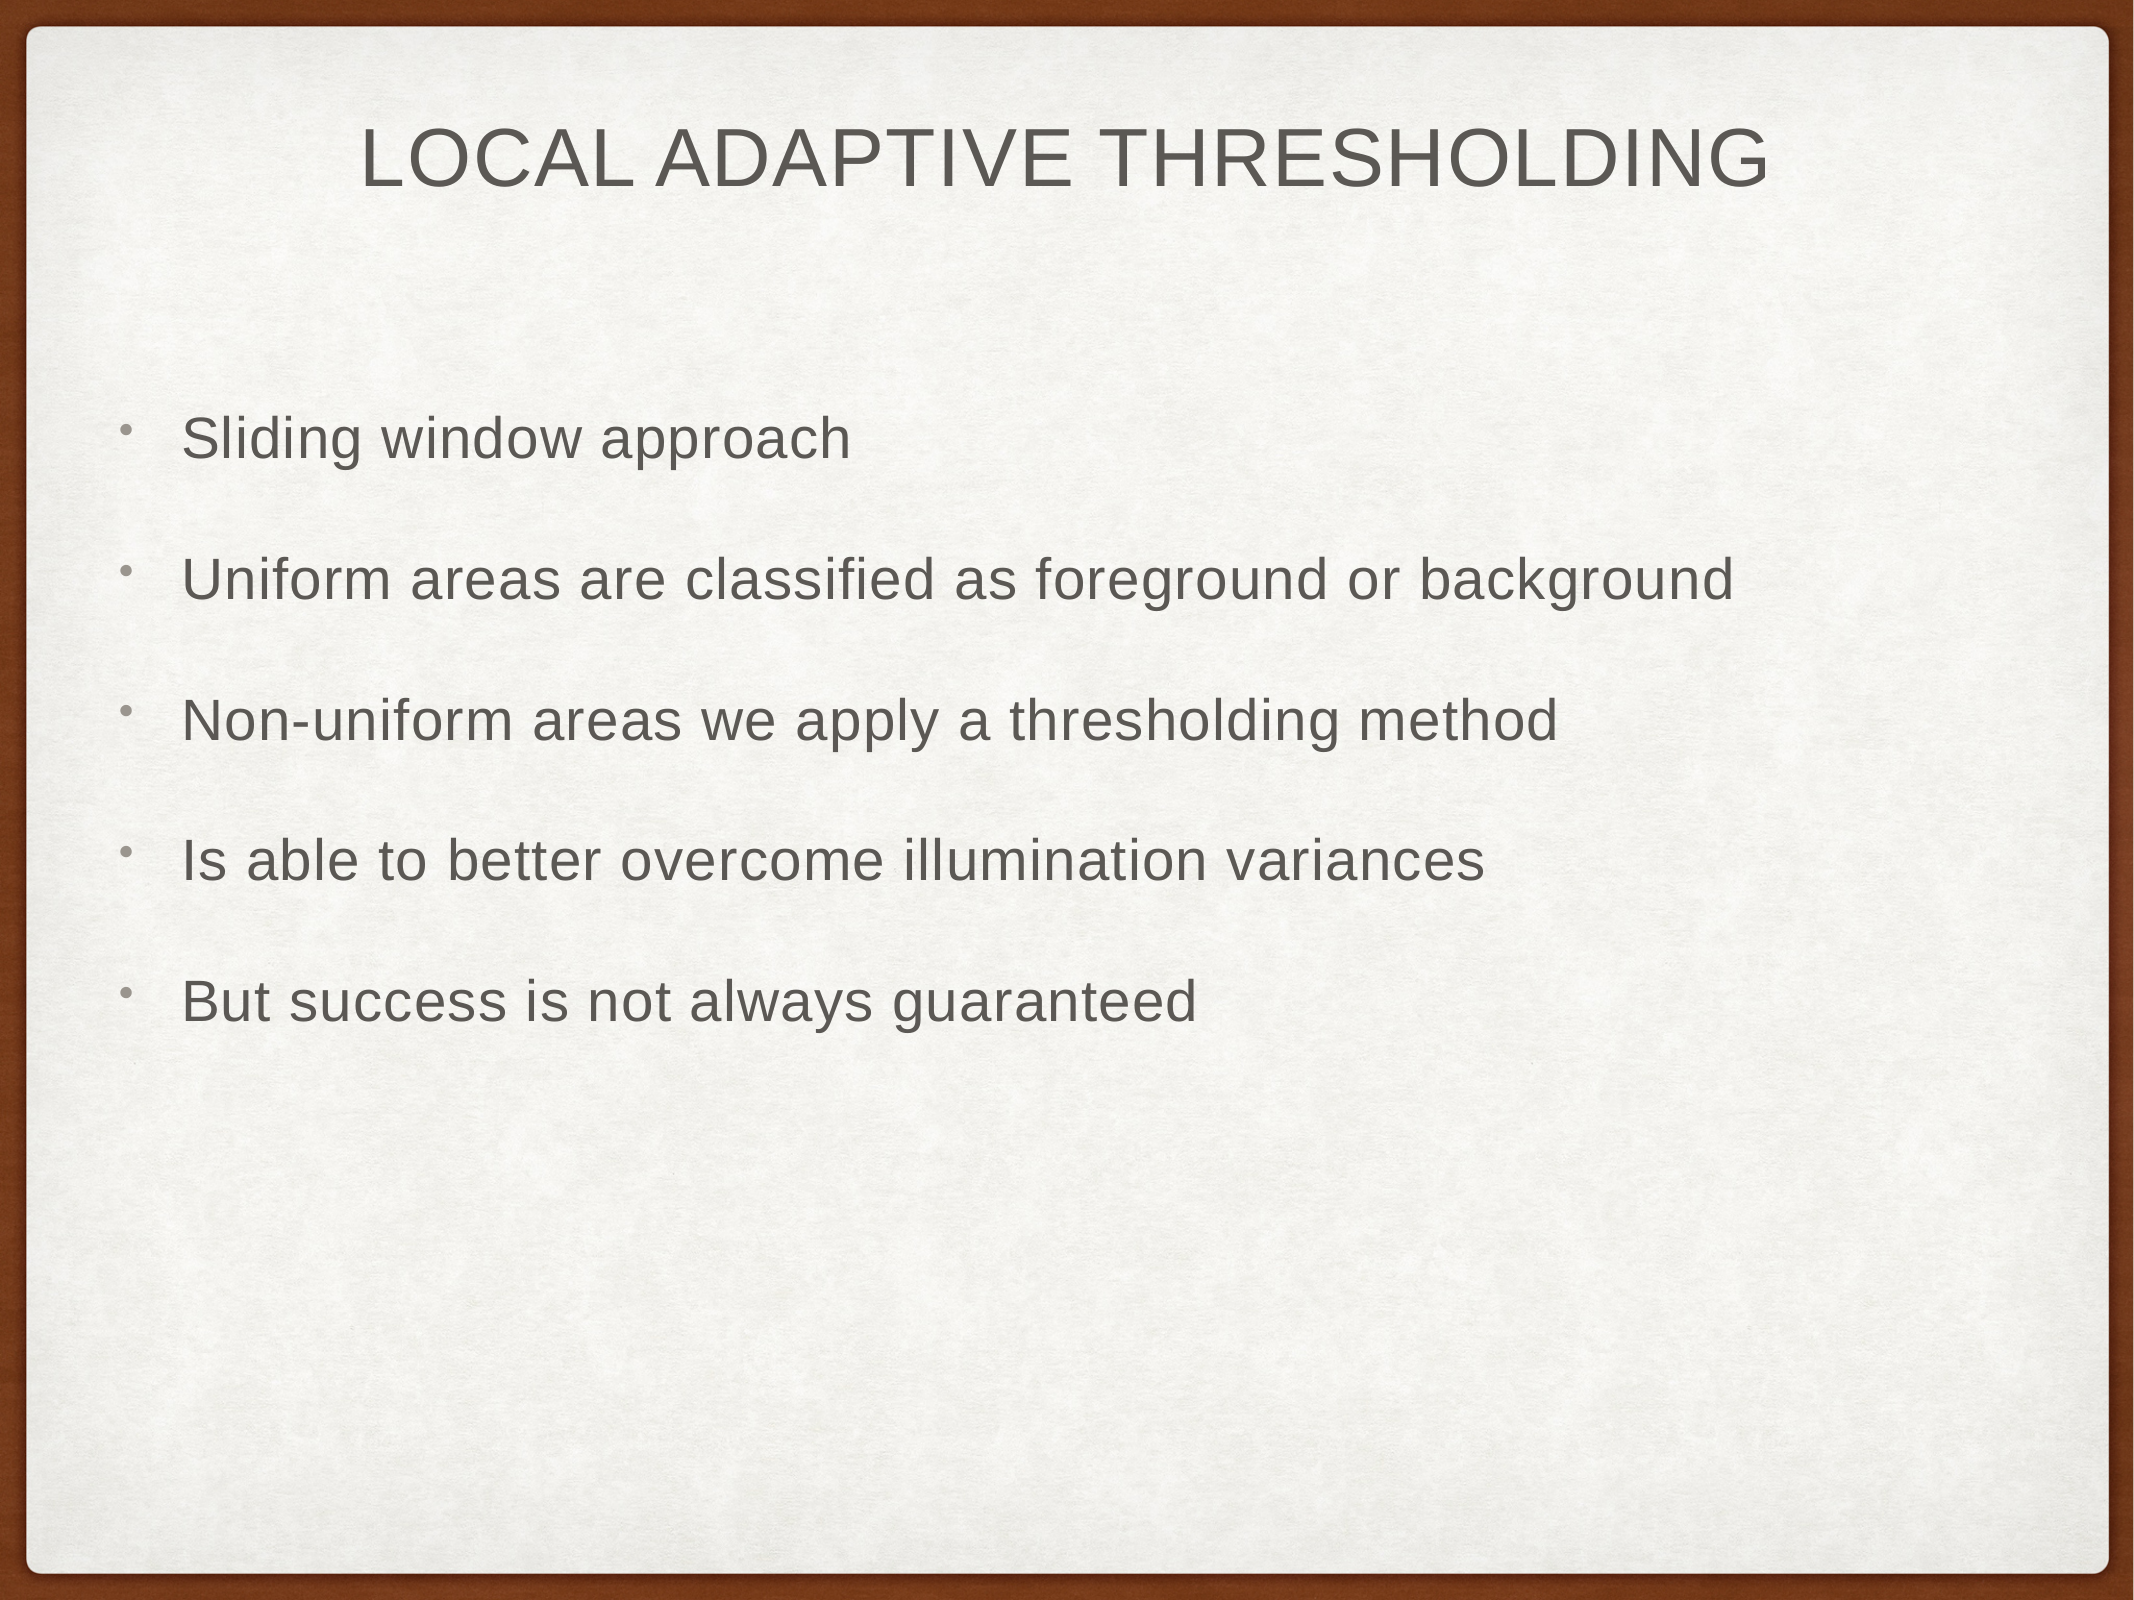

# Local Adaptive Thresholding
Sliding window approach
Uniform areas are classified as foreground or background
Non-uniform areas we apply a thresholding method
Is able to better overcome illumination variances
But success is not always guaranteed